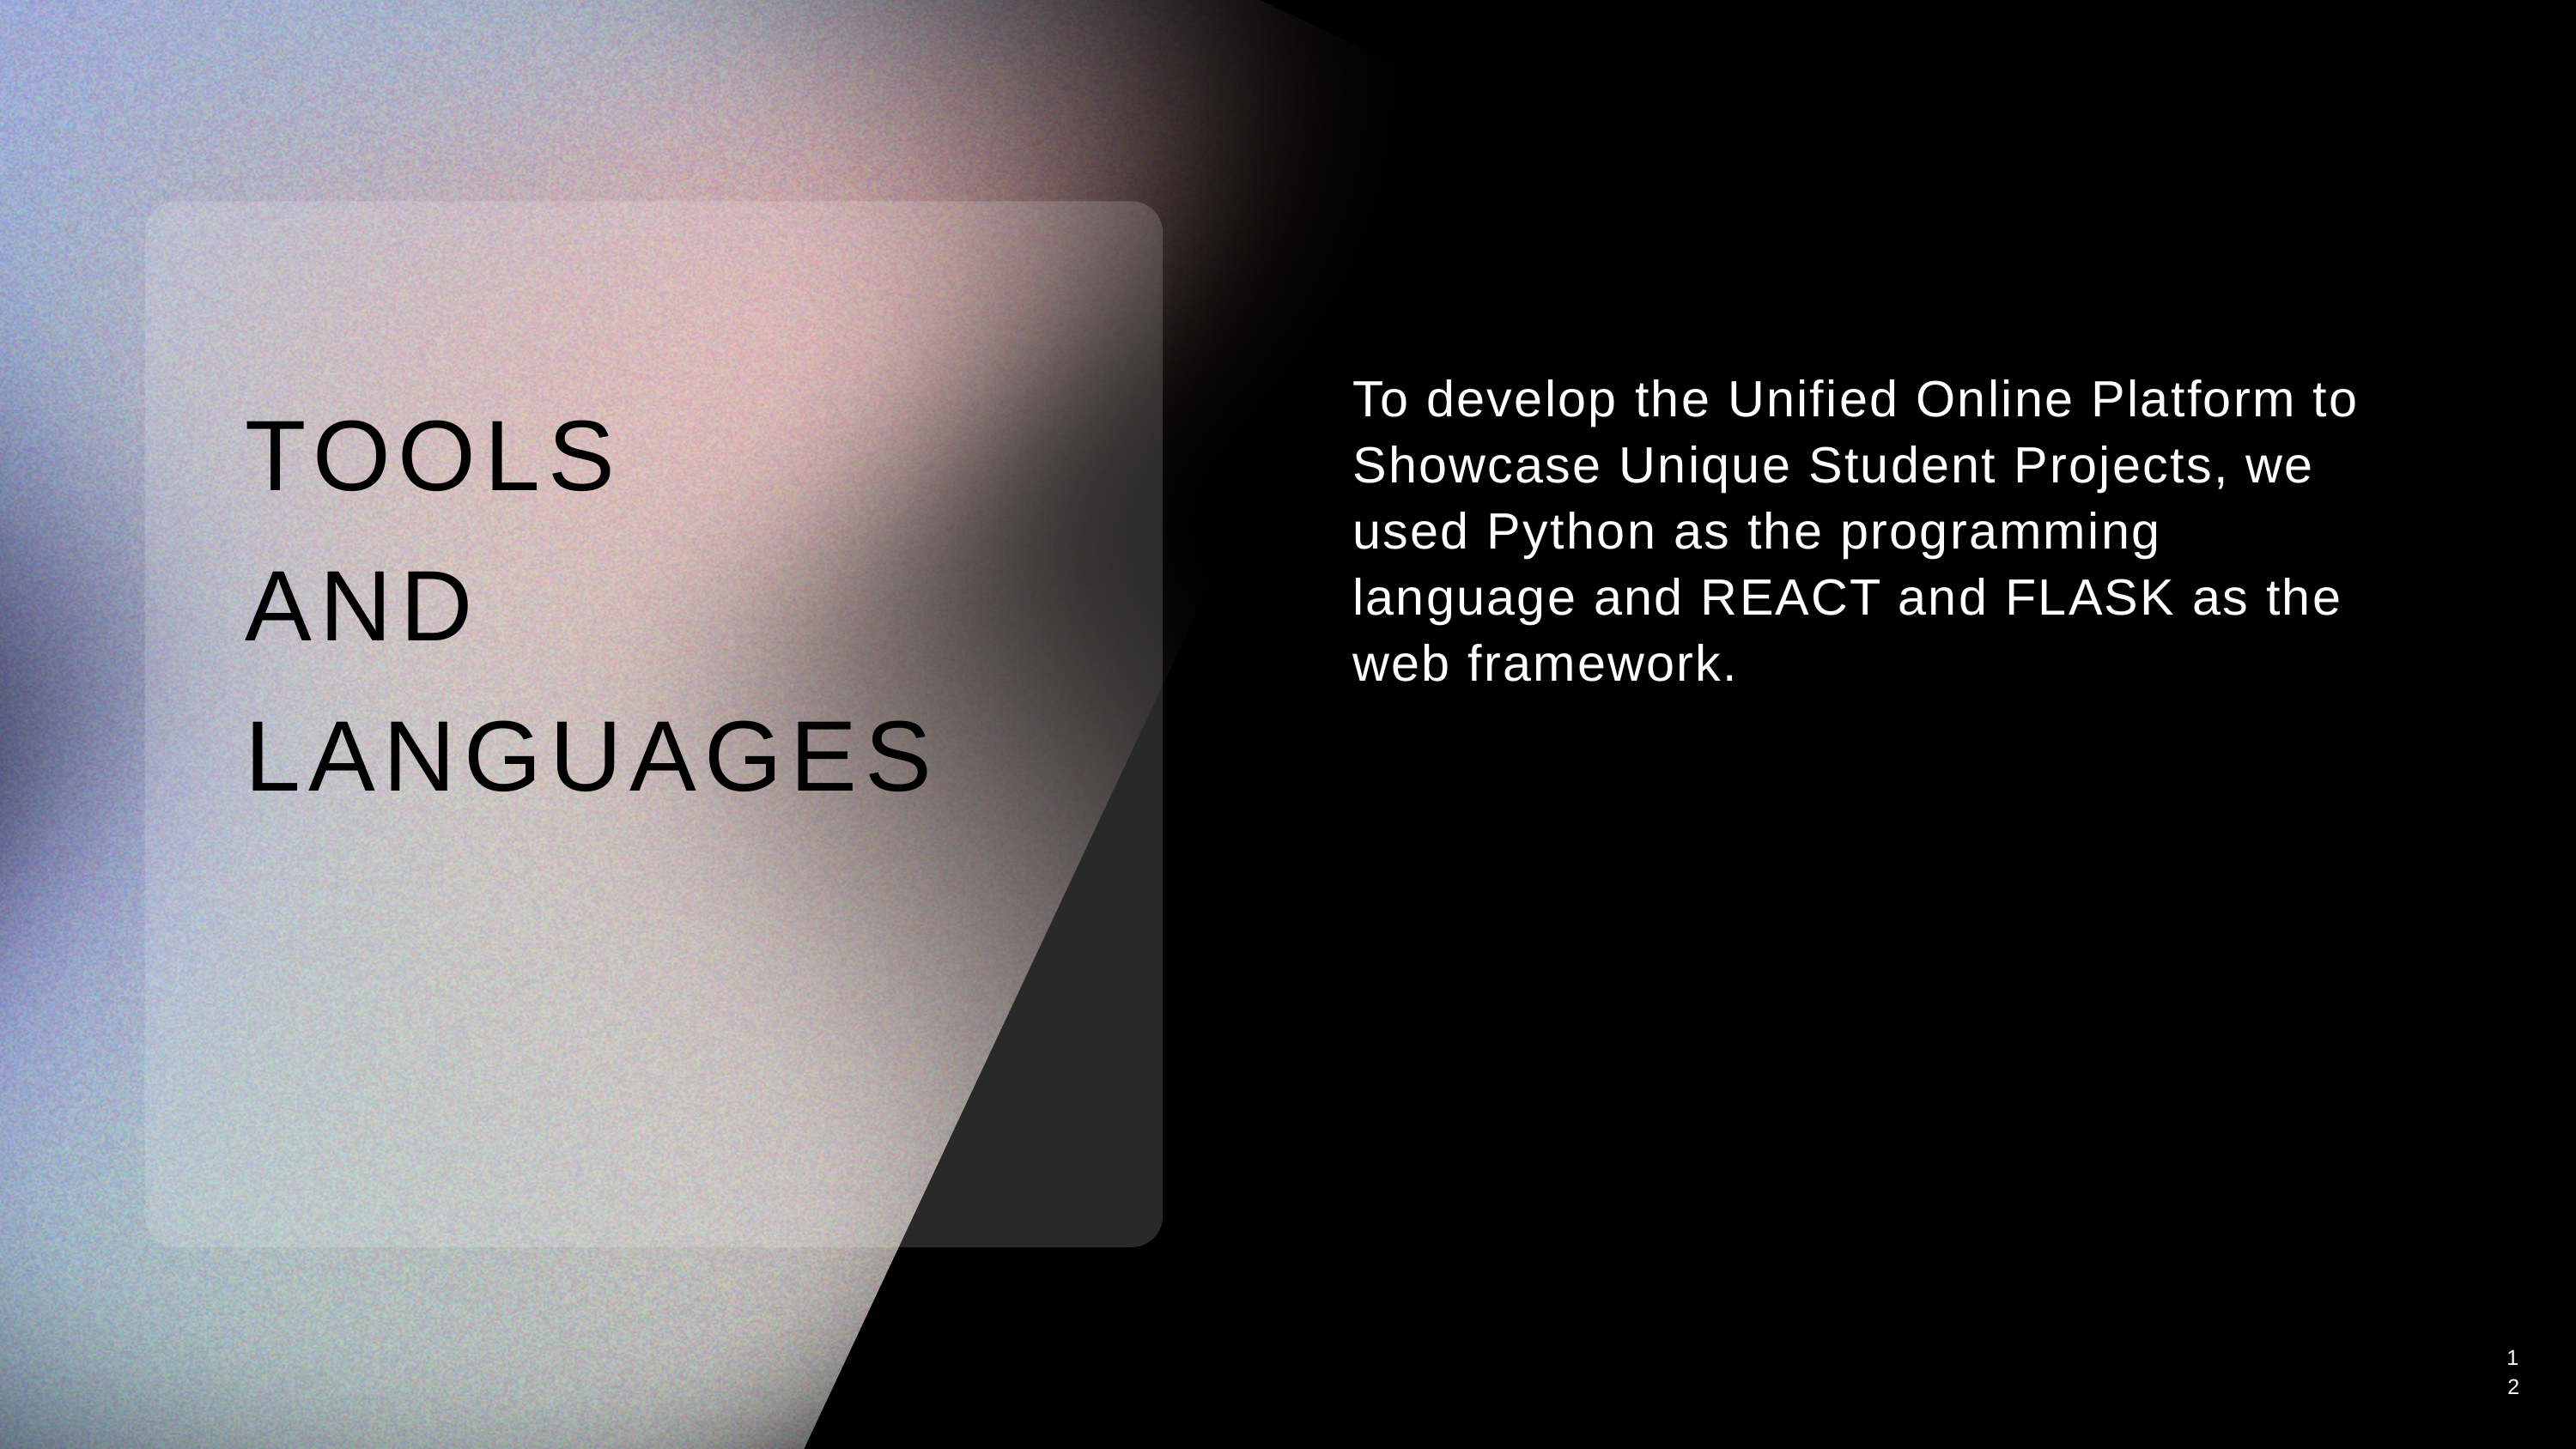

TOOLS
AND LANGUAGES
To develop the Unified Online Platform to Showcase Unique Student Projects, we used Python as the programming language and REACT and FLASK as the web framework.

12